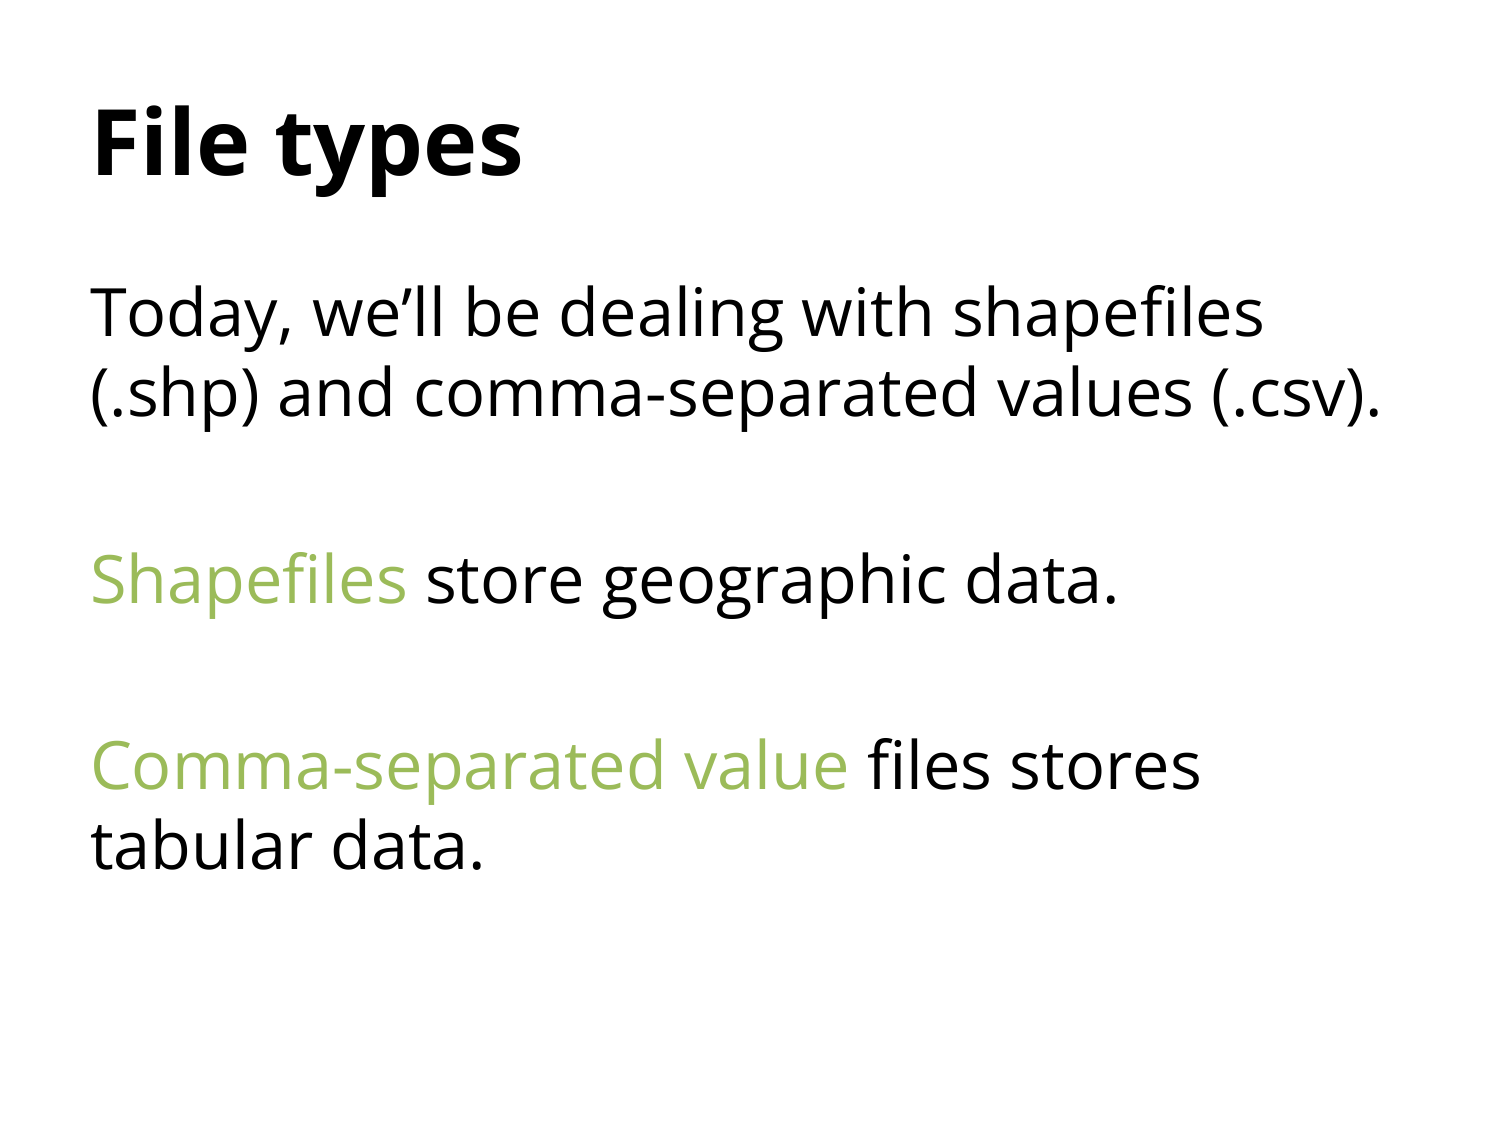

# File types
Today, we’ll be dealing with shapefiles (.shp) and comma-separated values (.csv).

Shapefiles store geographic data.

Comma-separated value files stores tabular data.